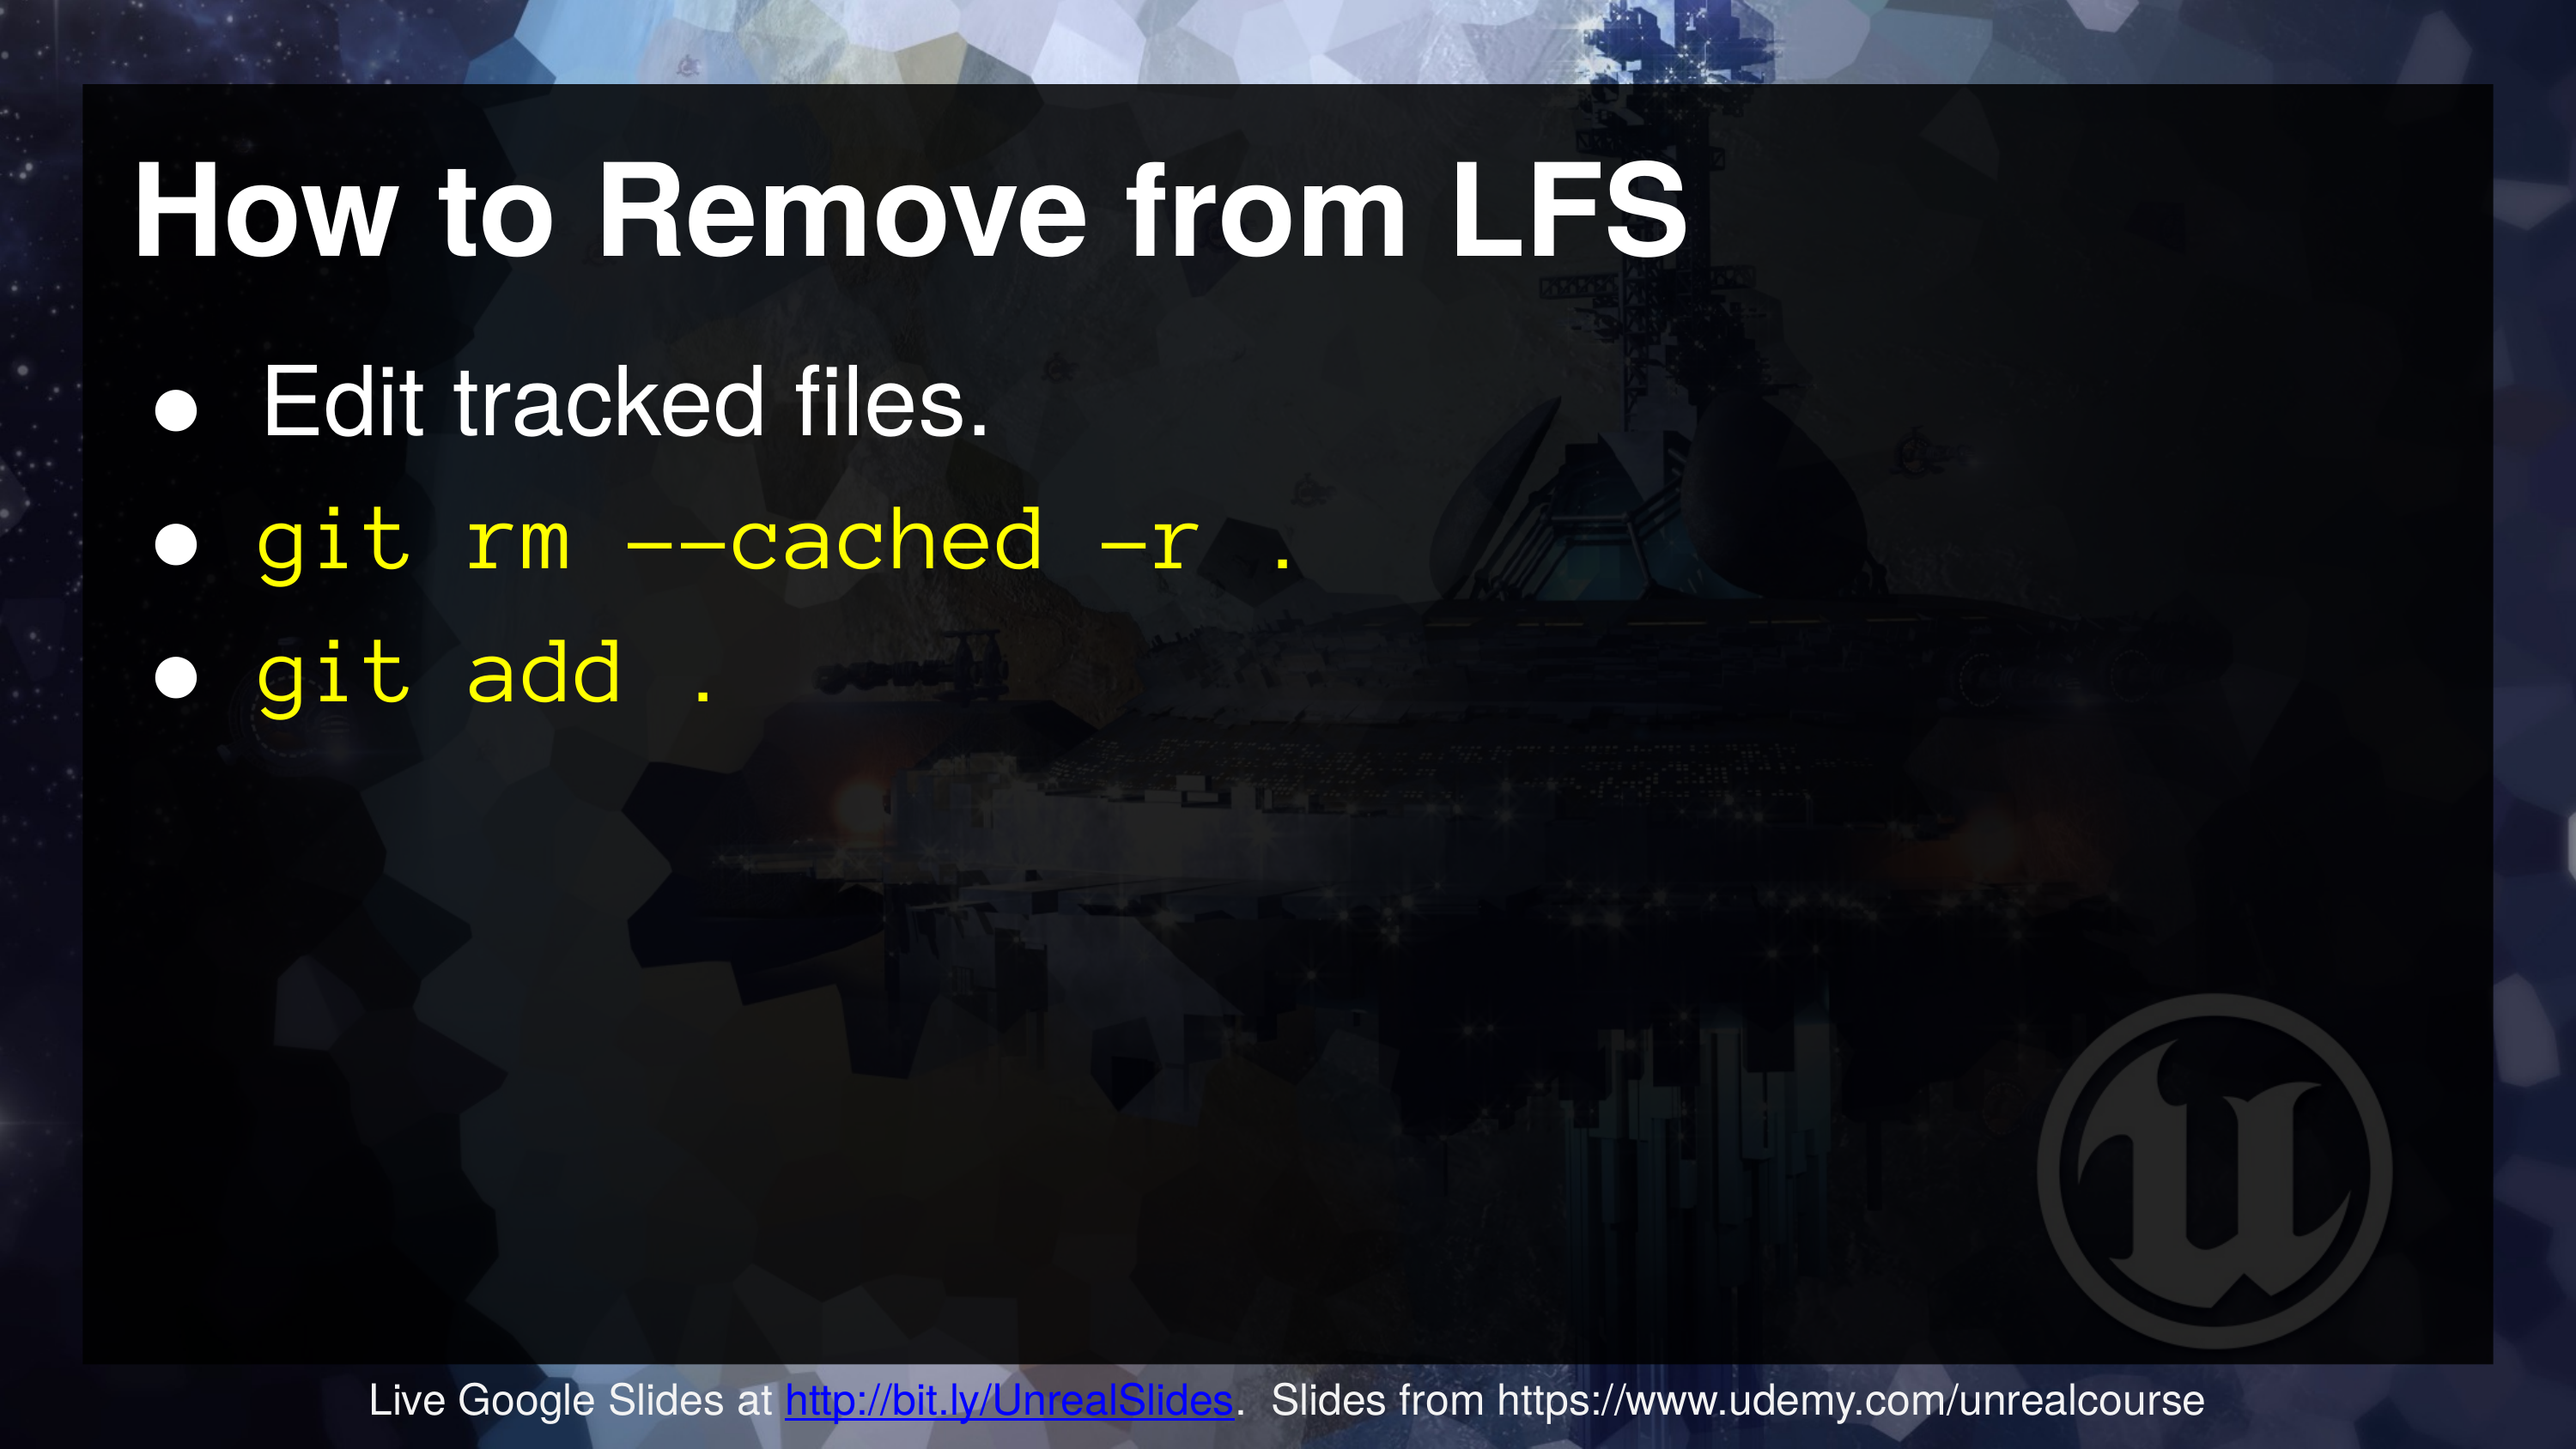

# How to Remove from LFS
Edit tracked files.
git rm --cached -r .
git add .